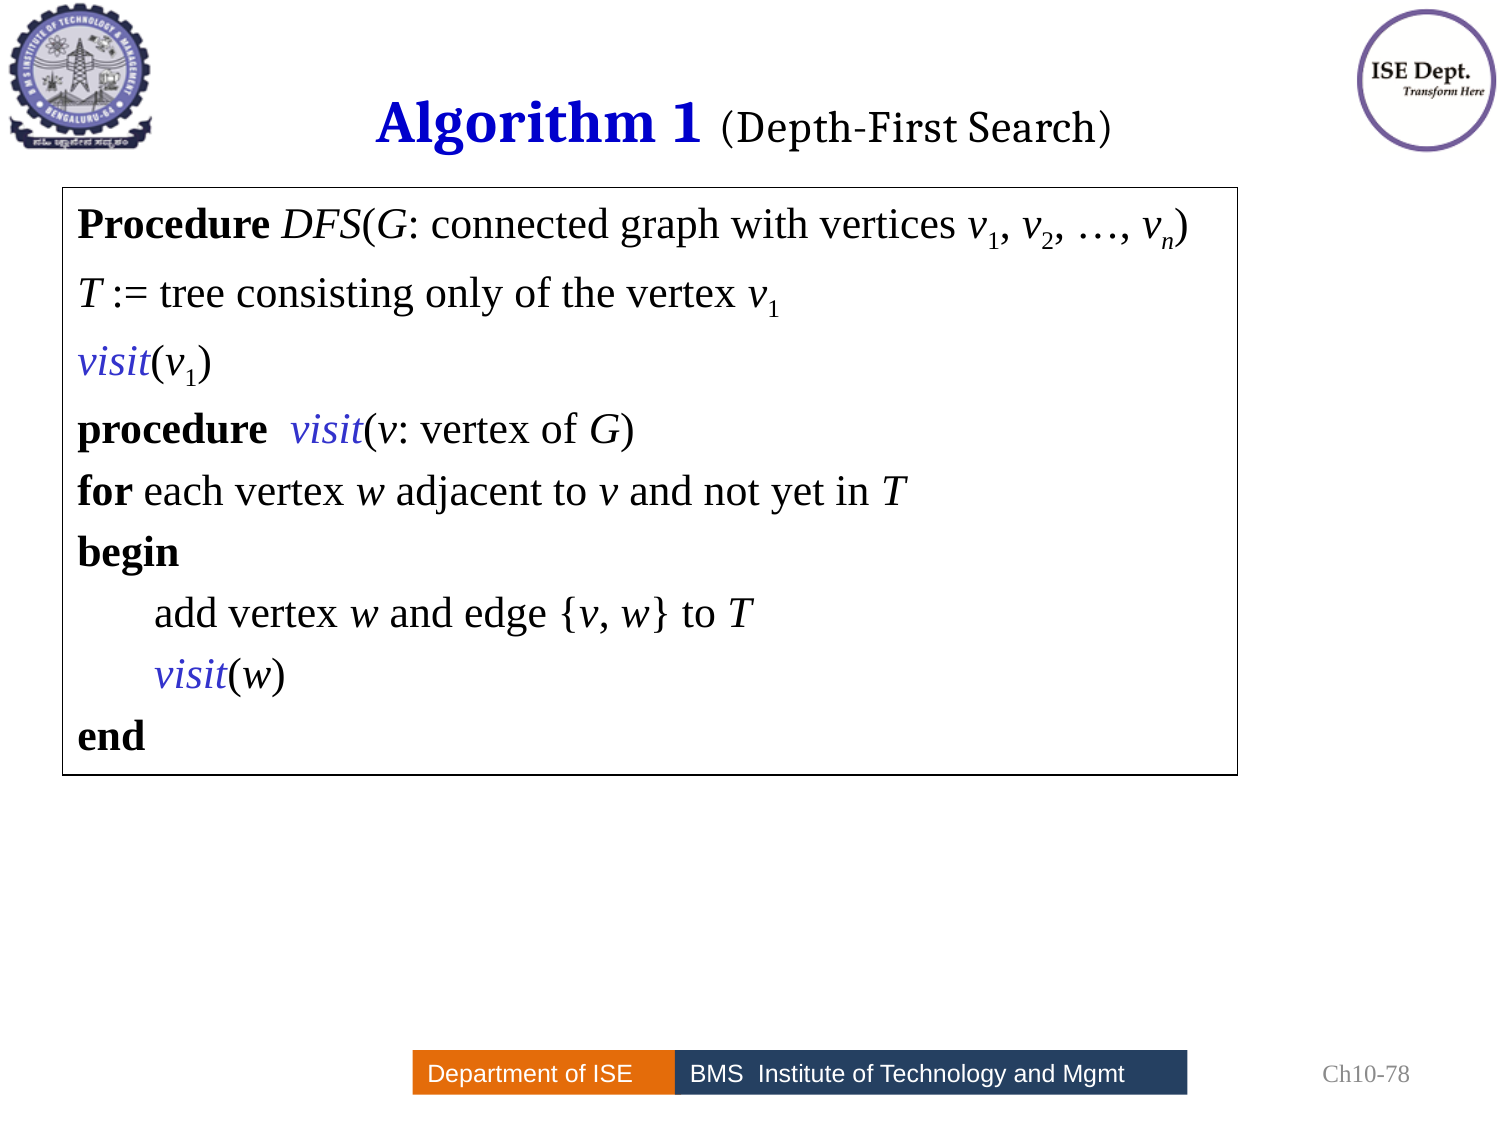

# Algorithm 1 (Depth-First Search)
Procedure DFS(G: connected graph with vertices v1, v2, …, vn)
T := tree consisting only of the vertex v1
visit(v1)
procedure  visit(v: vertex of G)
for each vertex w adjacent to v and not yet in T
begin
       add vertex w and edge {v, w} to T
       visit(w)
end
Ch10-78